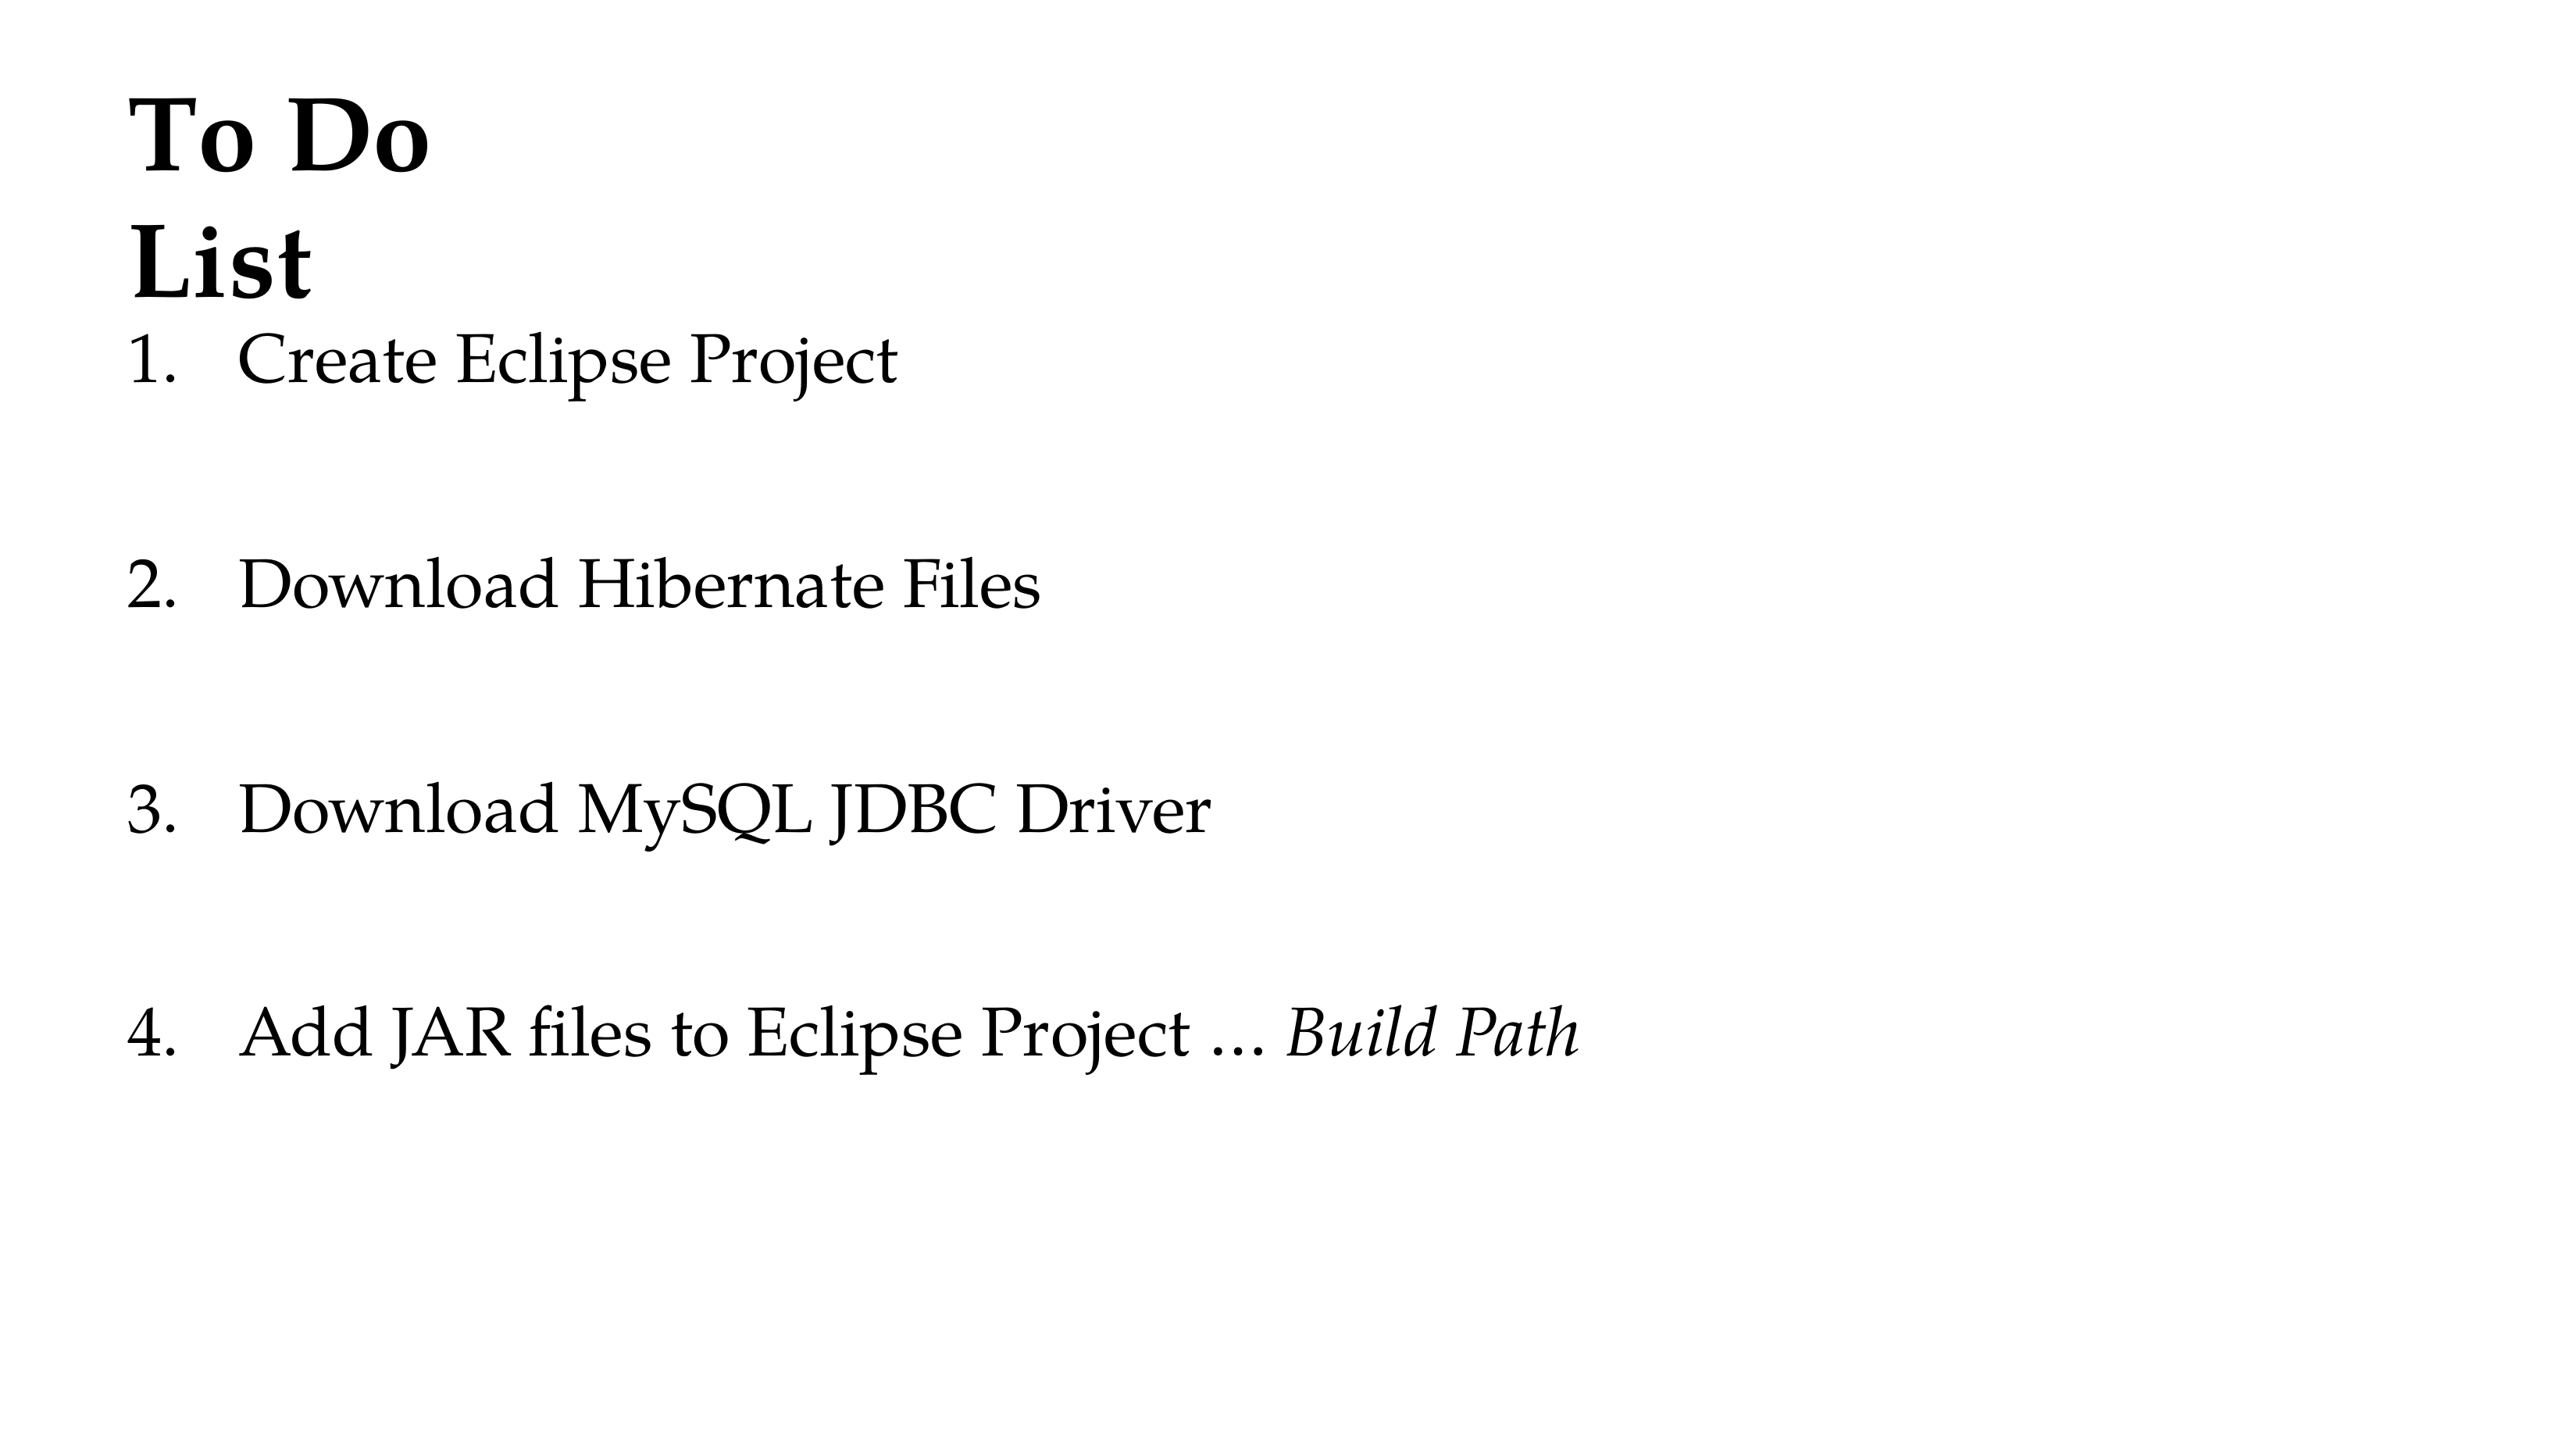

# To Do List
Create Eclipse Project

Download Hibernate Files

Download MySQL JDBC Driver

Add JAR files to Eclipse Project … Build Path